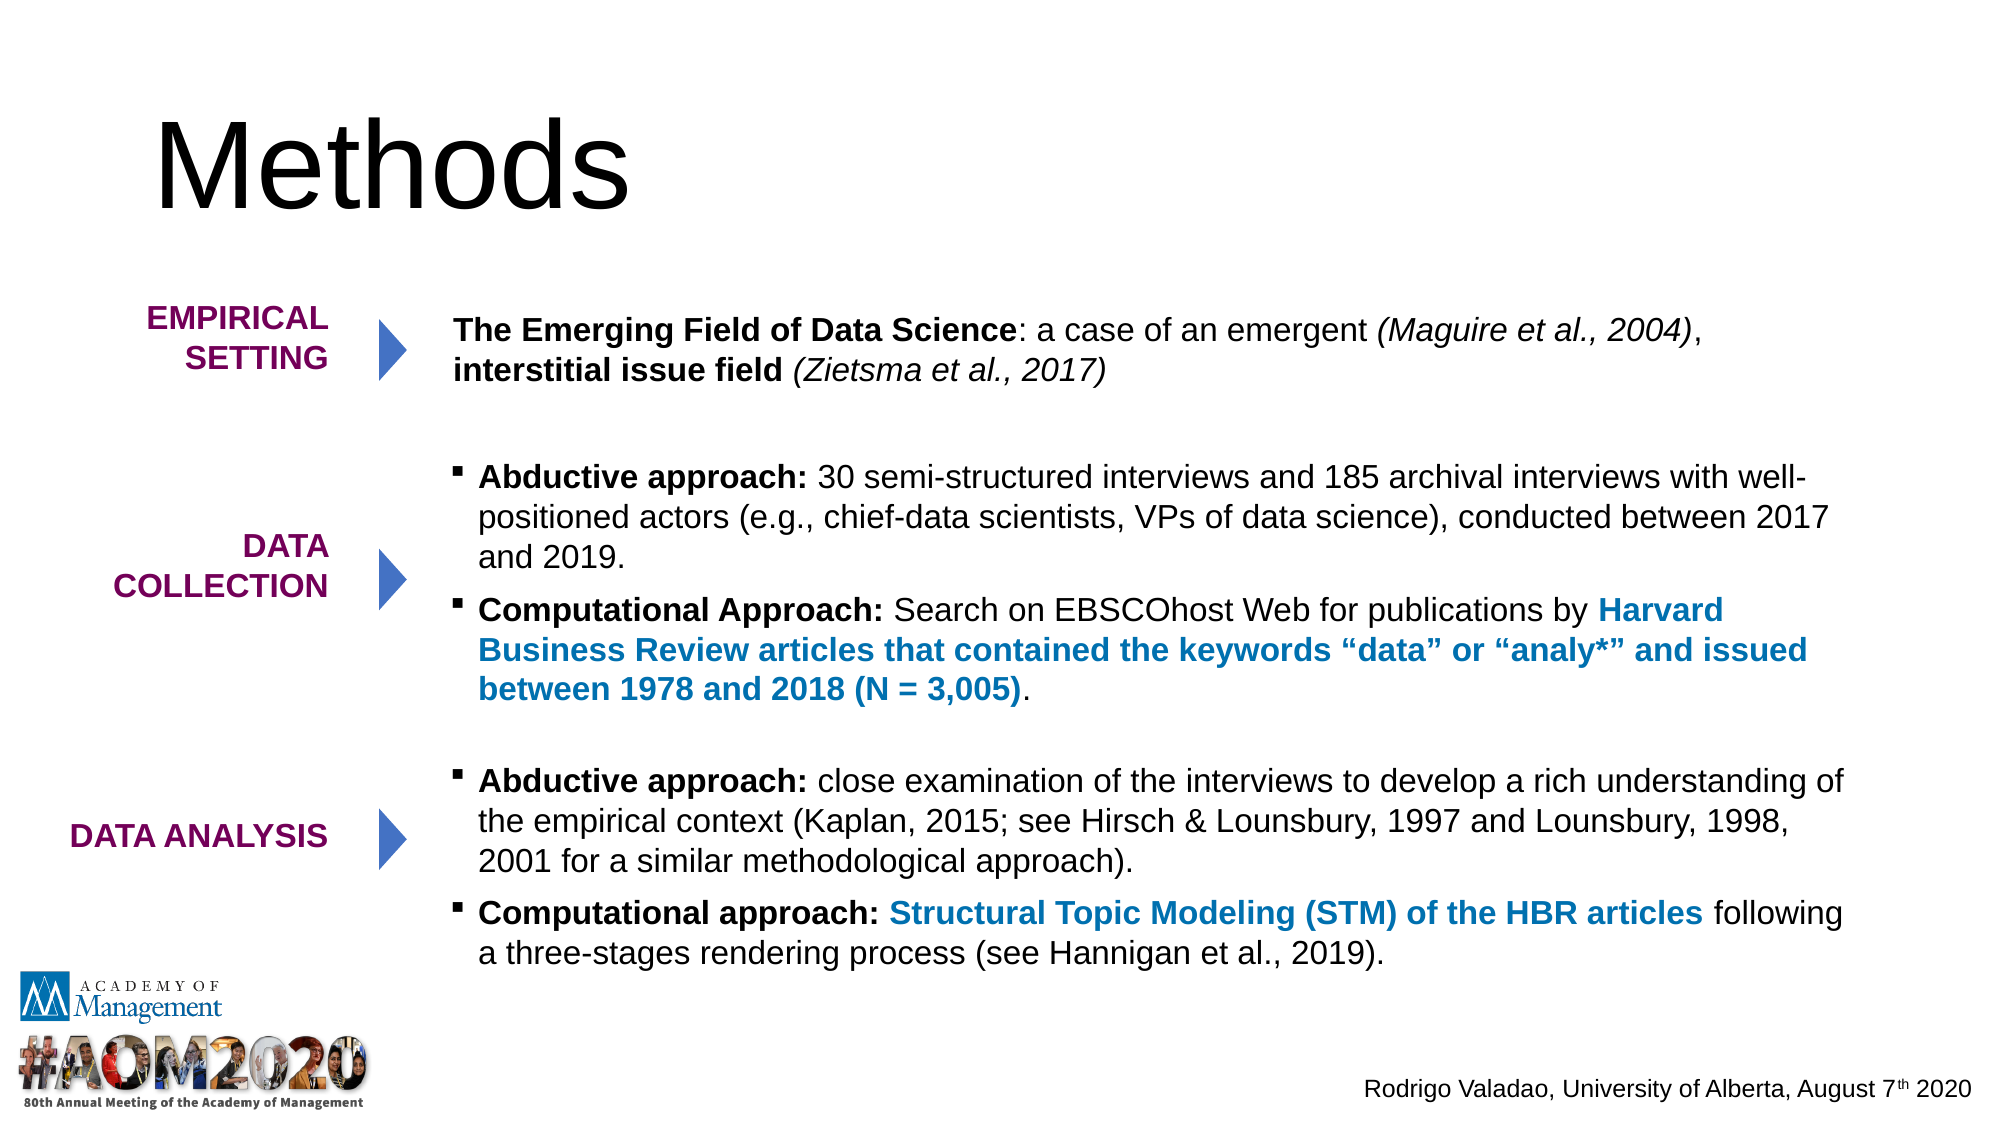

# Methods
EMPIRICAL SETTING

The Emerging Field of Data Science: a case of an emergent (Maguire et al., 2004), interstitial issue field (Zietsma et al., 2017)

Abductive approach: 30 semi-structured interviews and 185 archival interviews with well-positioned actors (e.g., chief-data scientists, VPs of data science), conducted between 2017 and 2019.
Computational Approach: Search on EBSCOhost Web for publications by Harvard Business Review articles that contained the keywords “data” or “analy*” and issued between 1978 and 2018 (N = 3,005).
DATA COLLECTION

Abductive approach: close examination of the interviews to develop a rich understanding of the empirical context (Kaplan, 2015; see Hirsch & Lounsbury, 1997 and Lounsbury, 1998, 2001 for a similar methodological approach).
Computational approach: Structural Topic Modeling (STM) of the HBR articles following a three-stages rendering process (see Hannigan et al., 2019).
DATA ANALYSIS

Rodrigo Valadao, University of Alberta, August 7th 2020